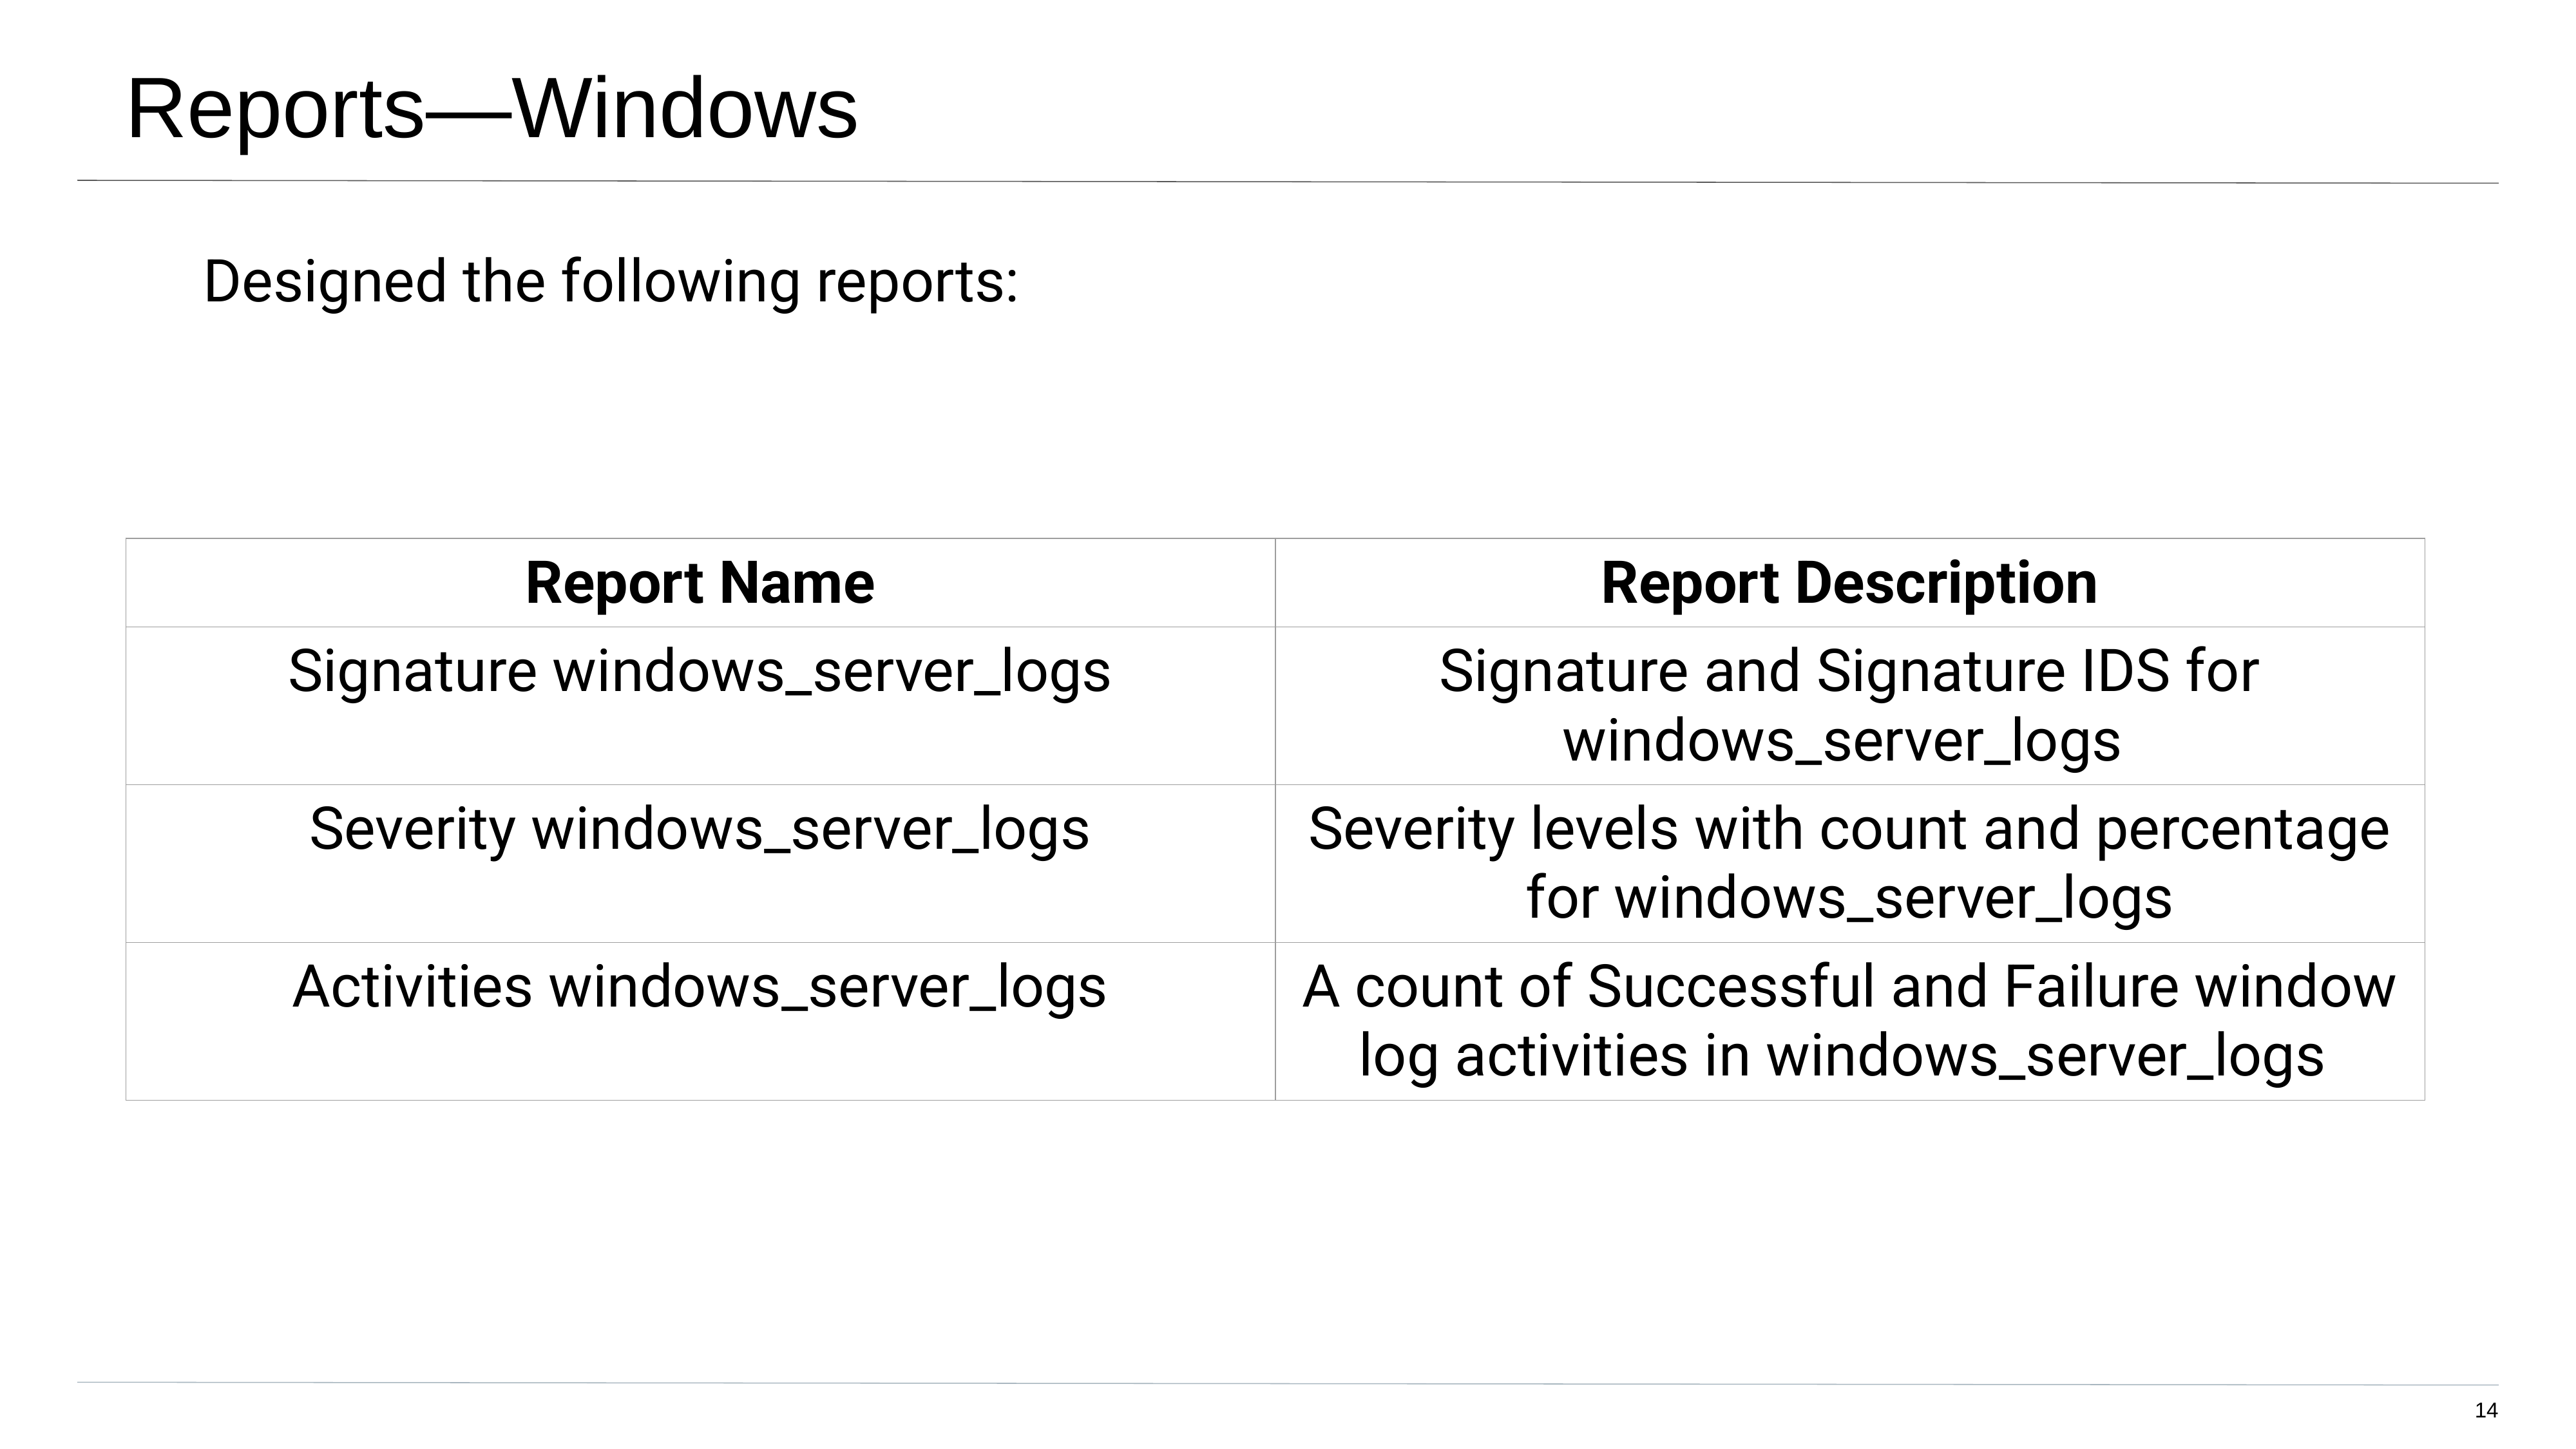

# Reports—Windows
Designed the following reports:

| Report Name | Report Description |
| --- | --- |
| Signature windows\_server\_logs | Signature and Signature IDS for windows\_server\_logs |
| Severity windows\_server\_logs | Severity levels with count and percentage for windows\_server\_logs |
| Activities windows\_server\_logs | A count of Successful and Failure window log activities in windows\_server\_logs |
14